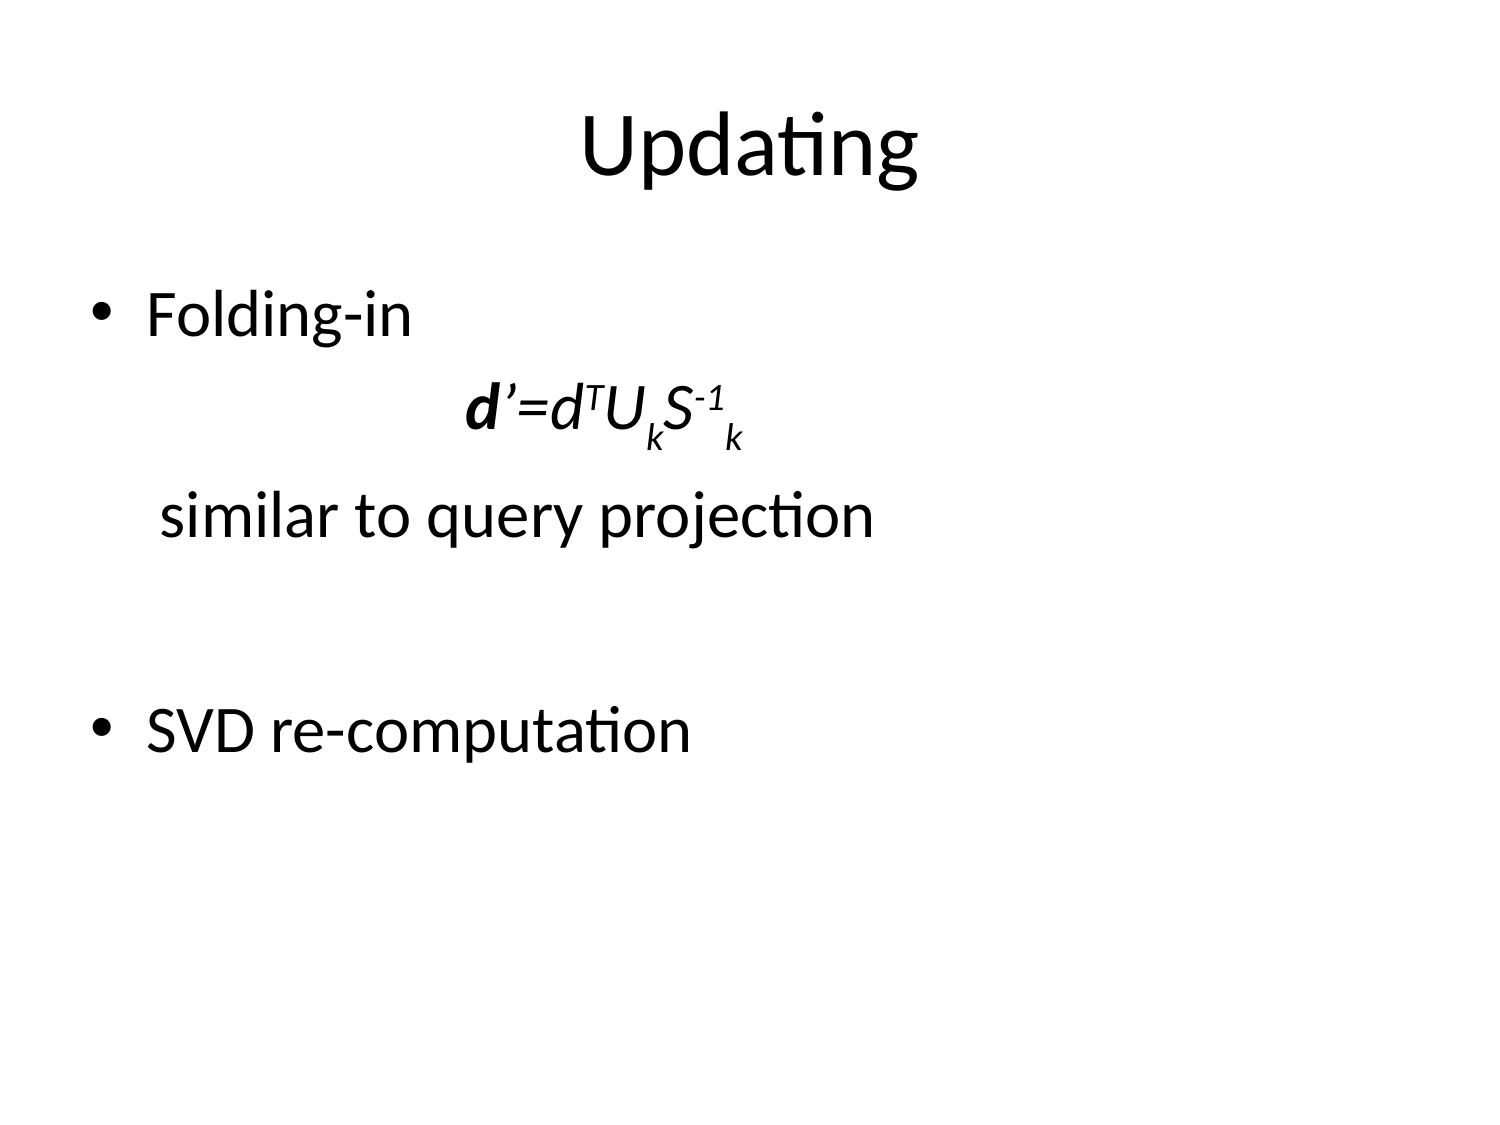

# Updating
Folding-in
                         d’=dTUkS-1k
        similar to query projection

SVD re-computation